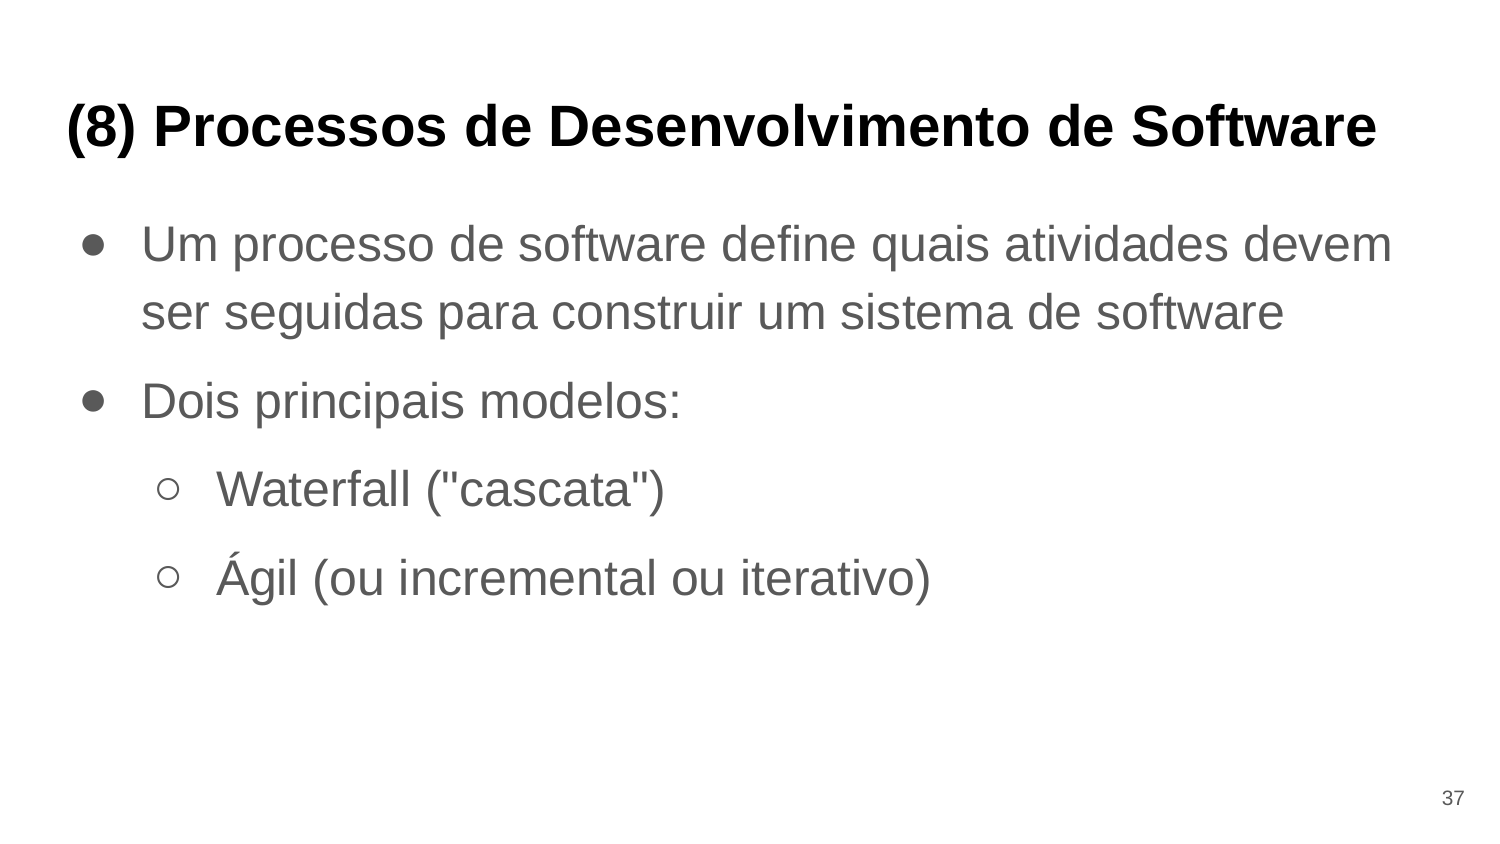

# (8) Processos de Desenvolvimento de Software
Um processo de software define quais atividades devem ser seguidas para construir um sistema de software
Dois principais modelos:
Waterfall ("cascata")
Ágil (ou incremental ou iterativo)

37